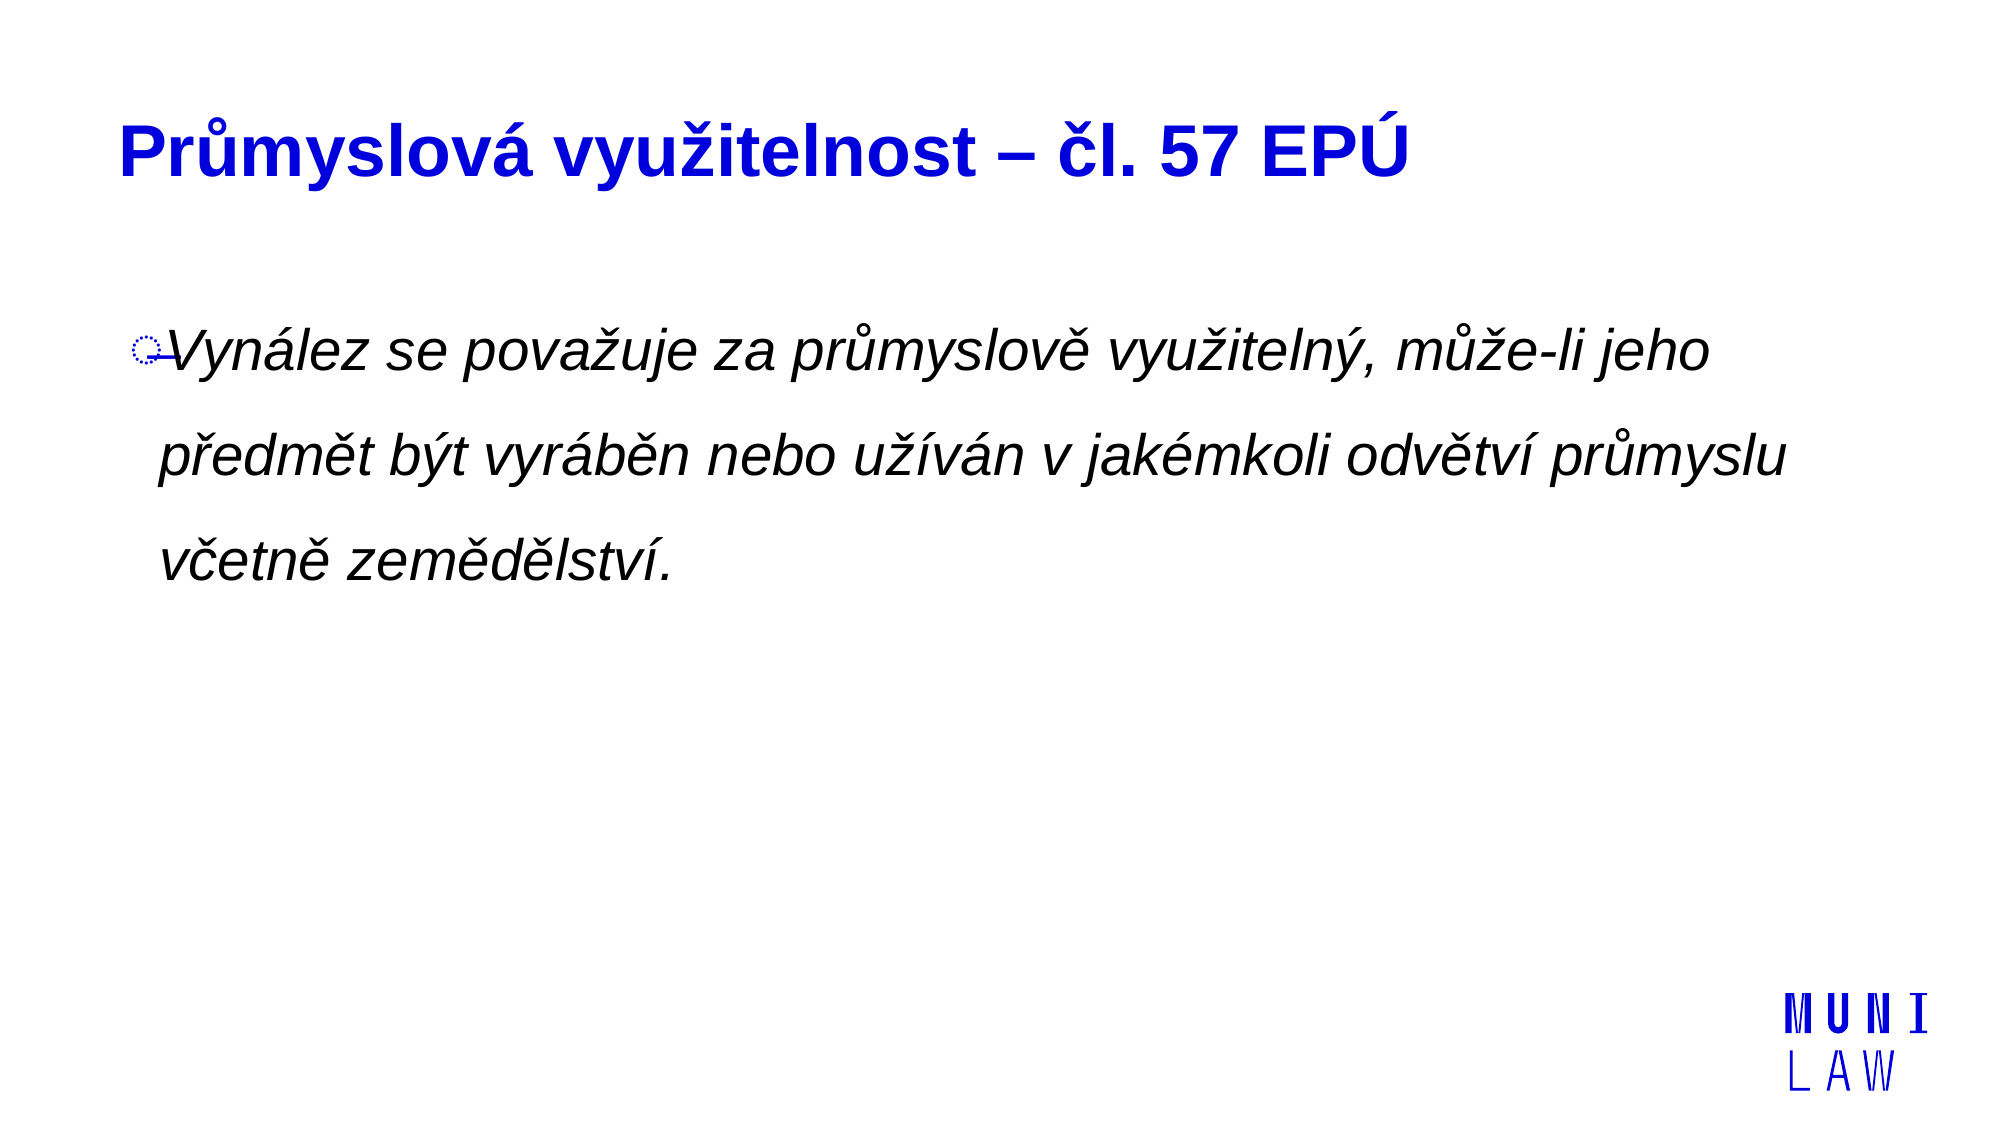

# Průmyslová využitelnost – čl. 57 EPÚ
Vynález se považuje za průmyslově využitelný, může-li jeho předmět být vyráběn nebo užíván v jakémkoli odvětví průmyslu včetně zemědělství.